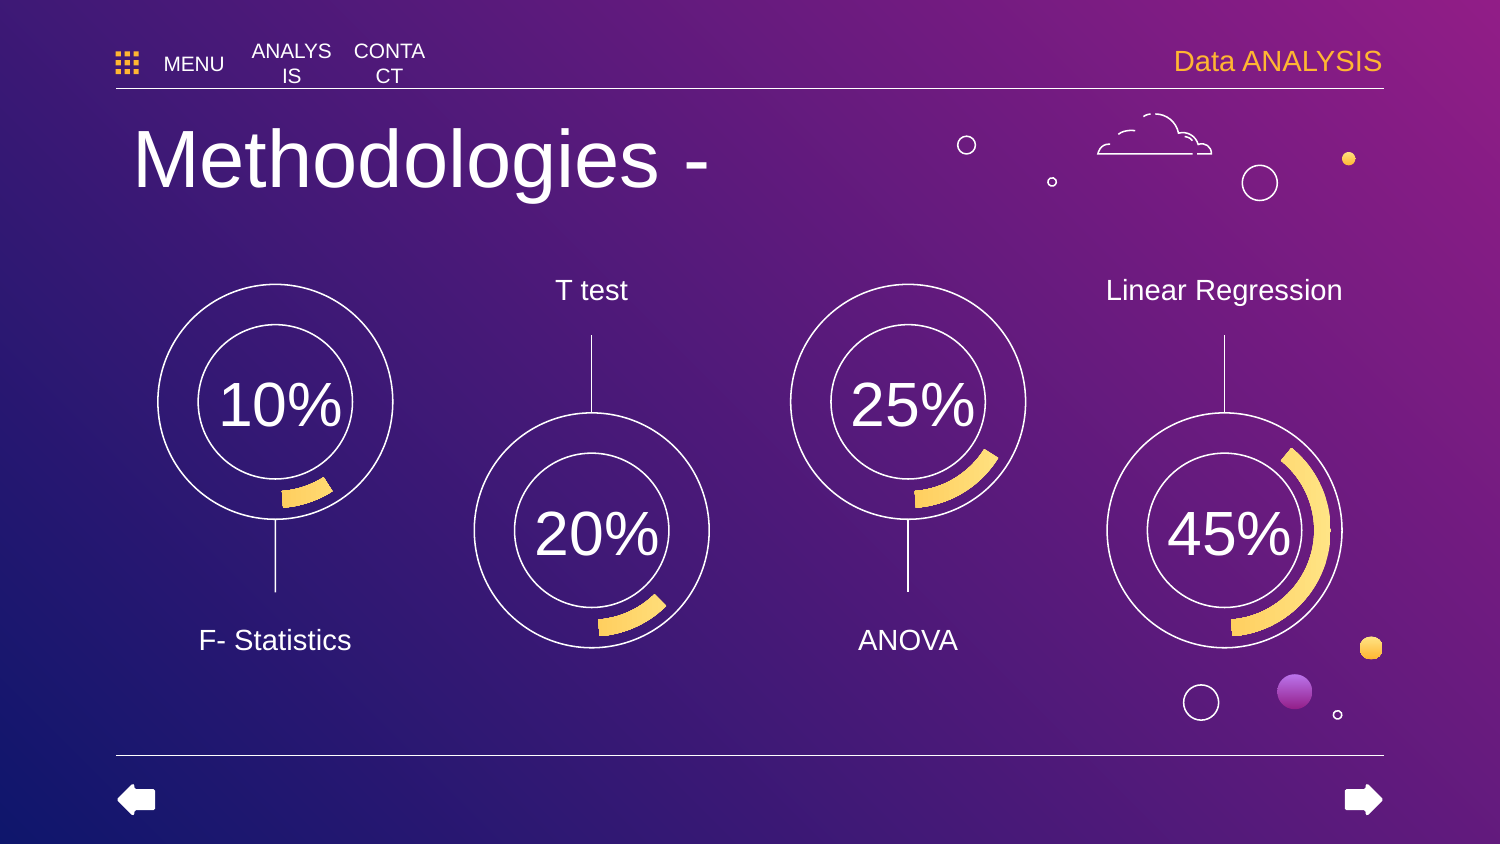

Data ANALYSIS
MENU
ANALYSIS
CONTACT

Methodologies -

T test
Linear Regression

# 10%
25%

20%
45%
F- Statistics
ANOVA